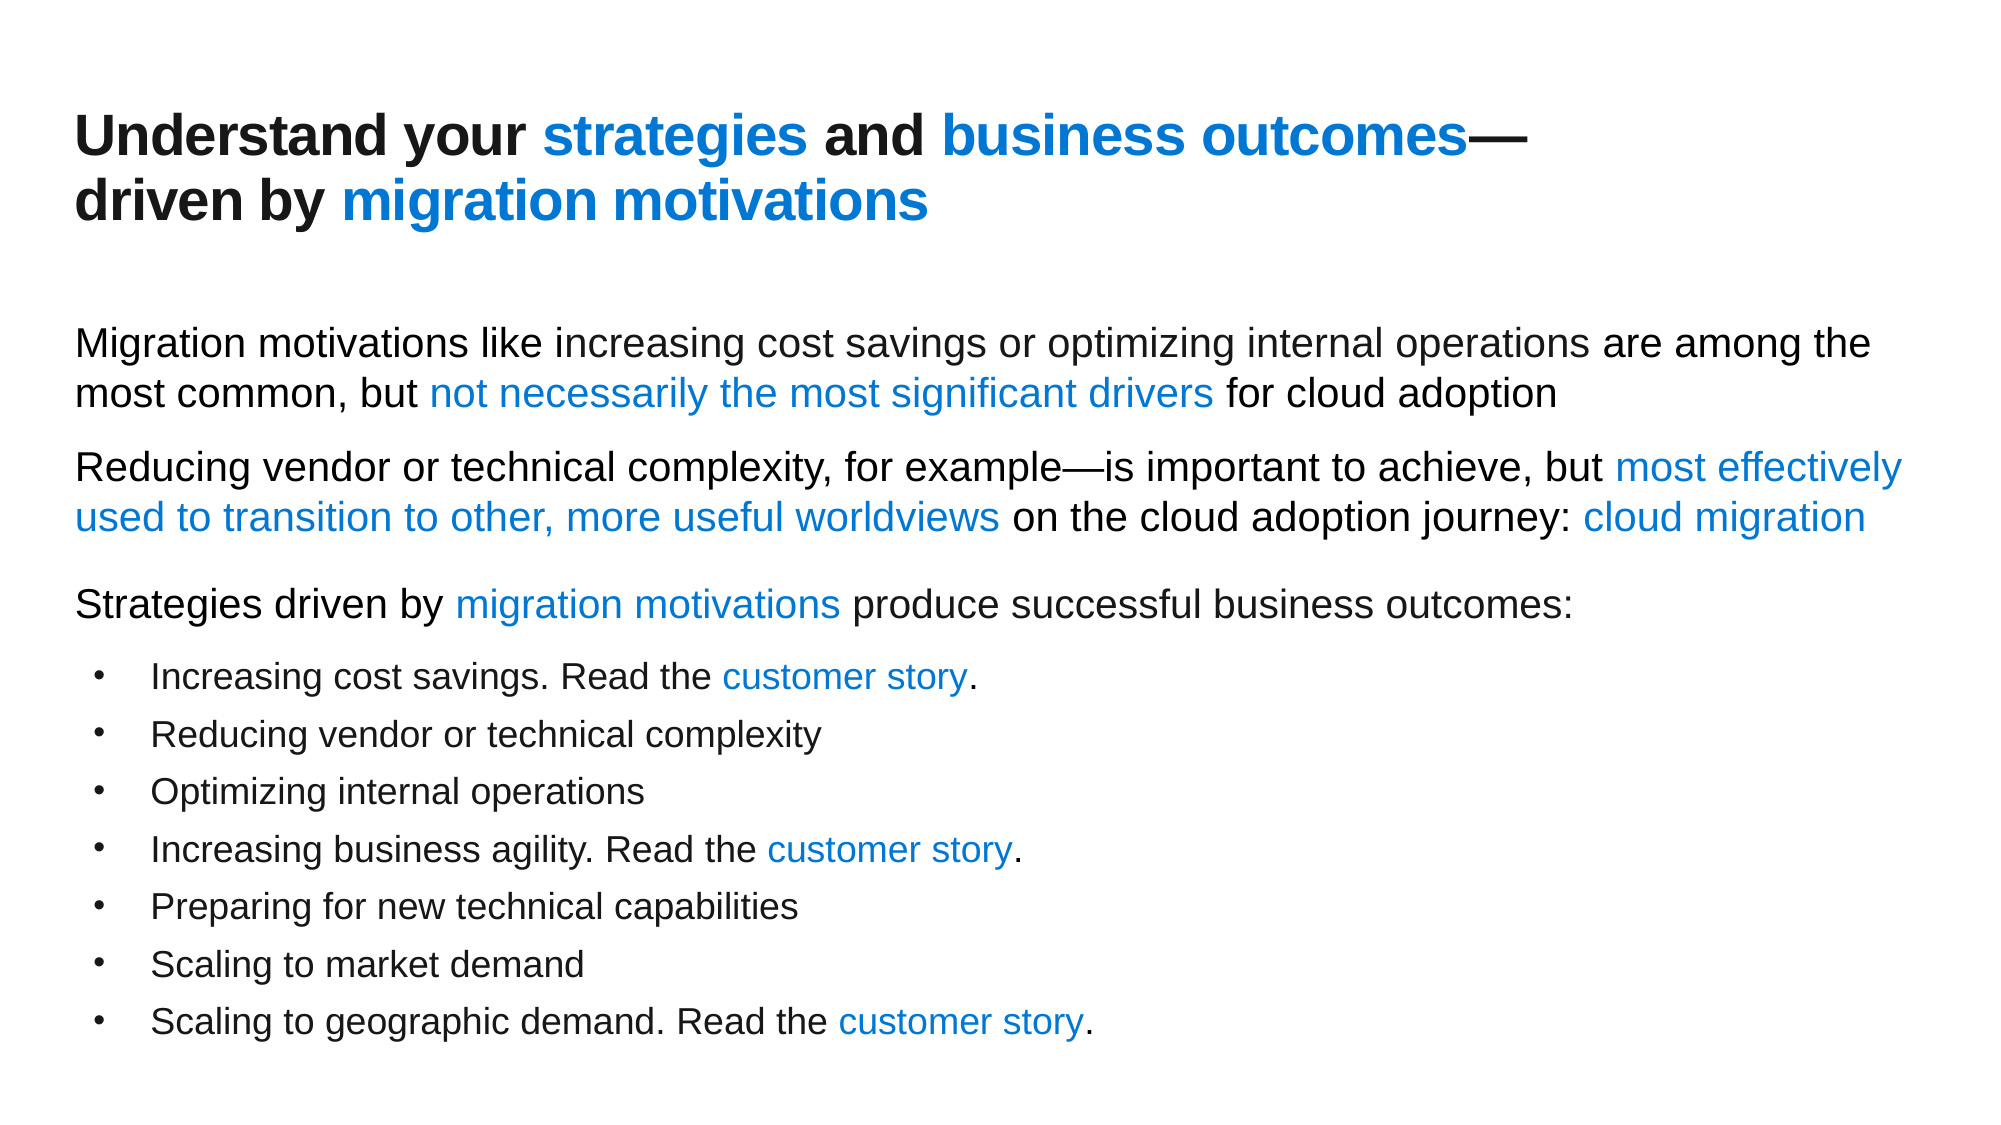

# Understand your strategies and business outcomes— driven by migration motivations
Migration motivations like increasing cost savings or optimizing internal operations are among the most common, but not necessarily the most significant drivers for cloud adoption
Reducing vendor or technical complexity, for example—is important to achieve, but most effectively used to transition to other, more useful worldviews on the cloud adoption journey: cloud migration
Strategies driven by migration motivations produce successful business outcomes:
Increasing cost savings. Read the customer story.
Reducing vendor or technical complexity
Optimizing internal operations
Increasing business agility. Read the customer story.
Preparing for new technical capabilities
Scaling to market demand
Scaling to geographic demand. Read the customer story.